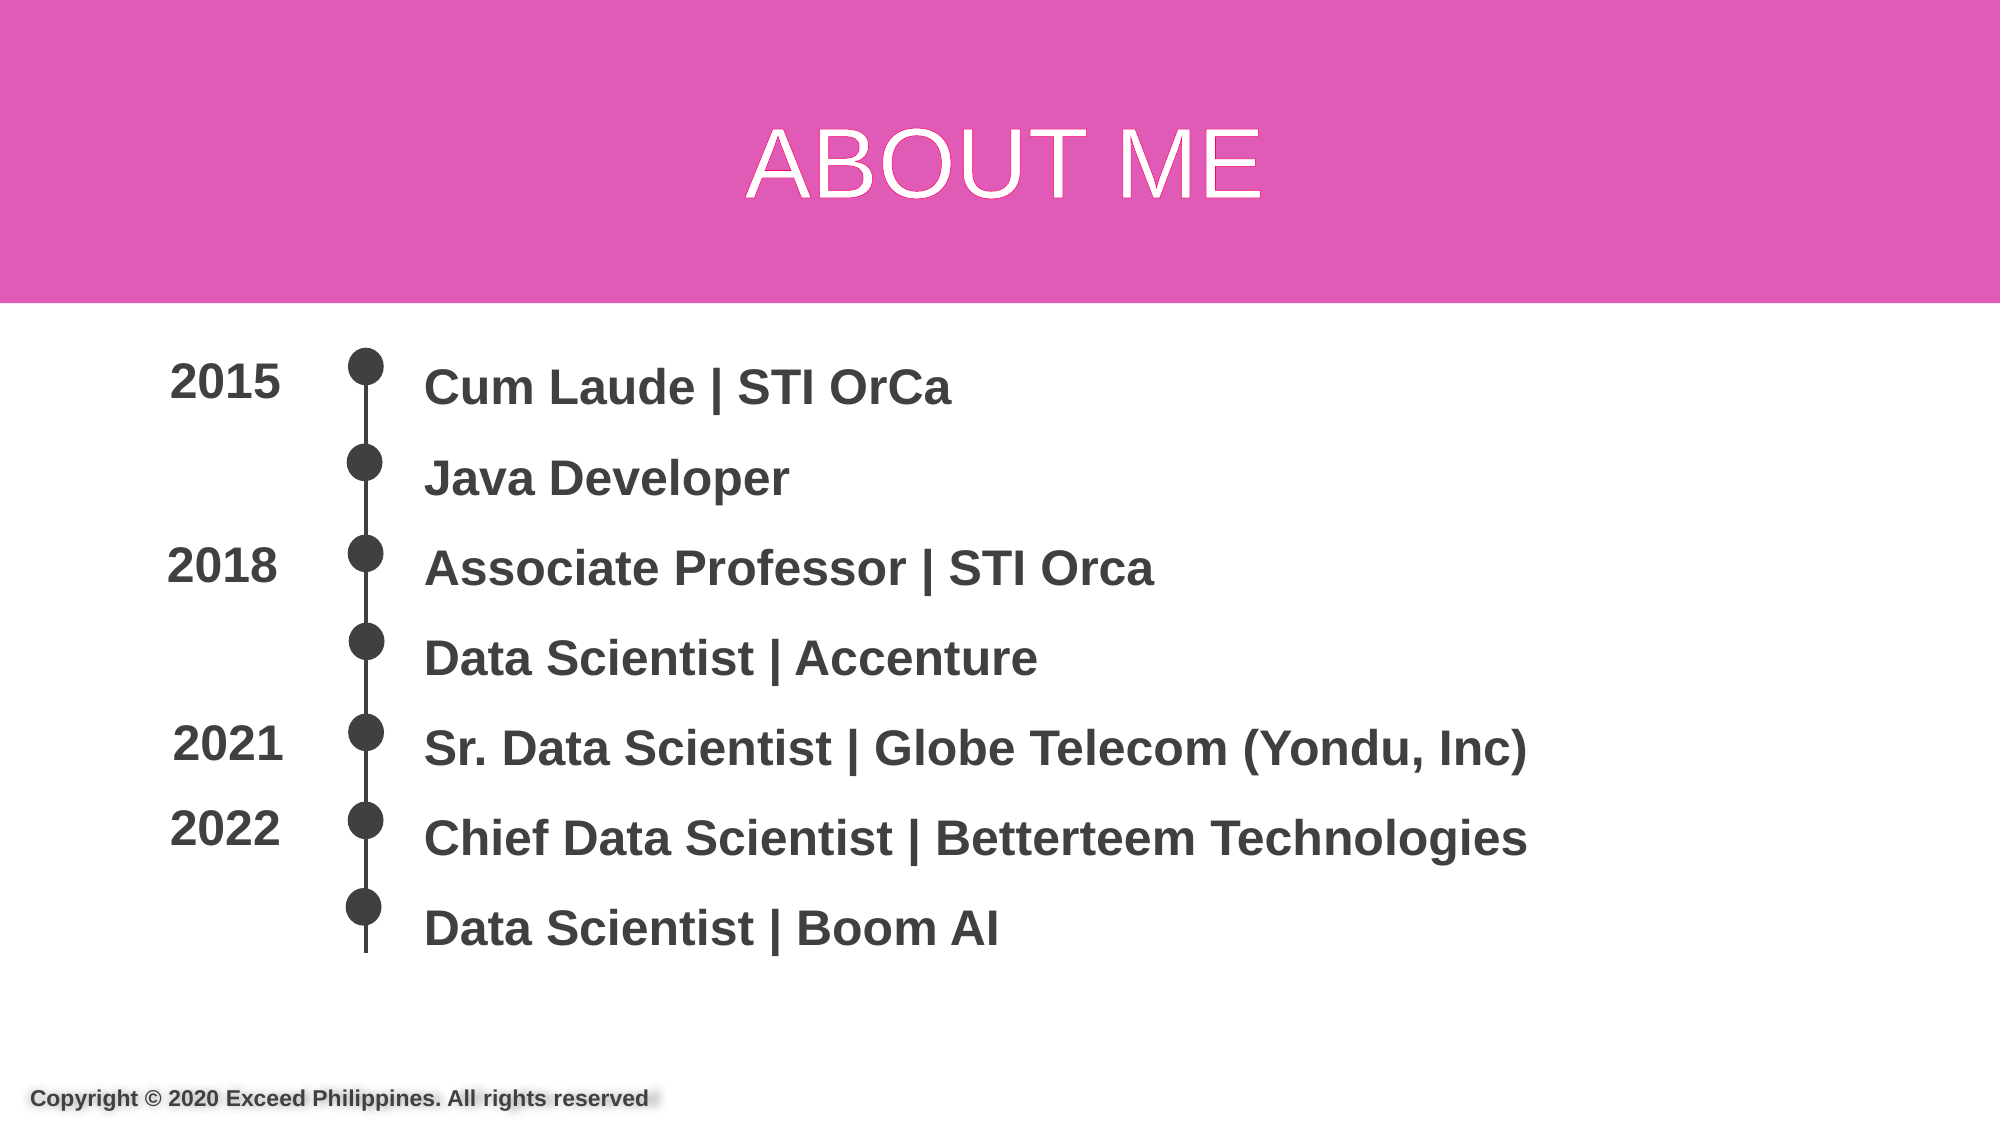

ABOUT ME
2015
Cum Laude | STI OrCa
Java Developer
Associate Professor | STI Orca
Data Scientist | Accenture
Sr. Data Scientist | Globe Telecom (Yondu, Inc)
Chief Data Scientist | Betterteem Technologies
Data Scientist | Boom AI

2018

2021

2022

Copyright © 2020 Exceed Philippines. All rights reserved